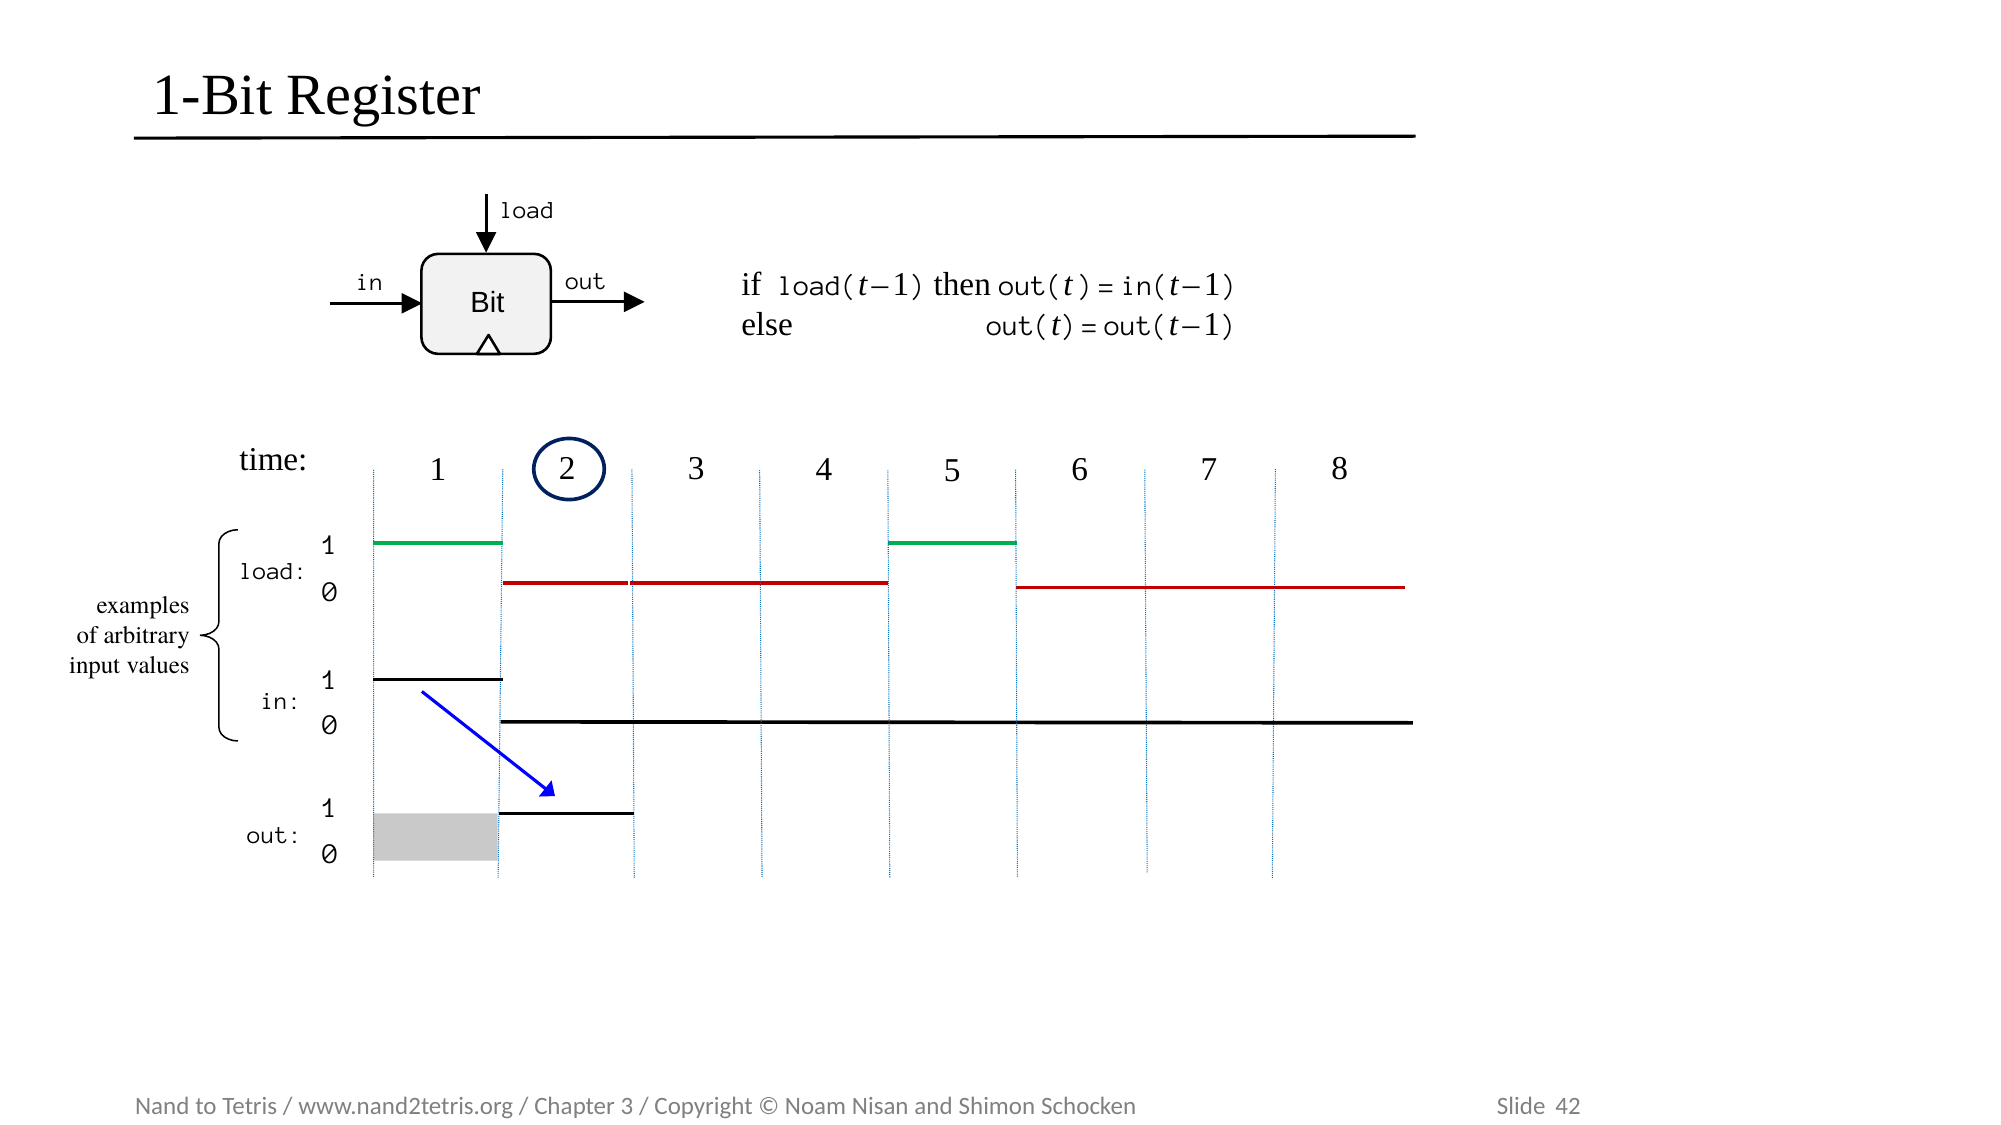

# 1-Bit Register
load

out
in
Bit

if  load(t – 1) then out(t ) = in(t – 1)
else                        out(t) = out(t – 1)

time:
8
2
3
6
7
1
4
5
1

load:

0
examples
 of arbitrary input values
1
in:

0
1
out:

0